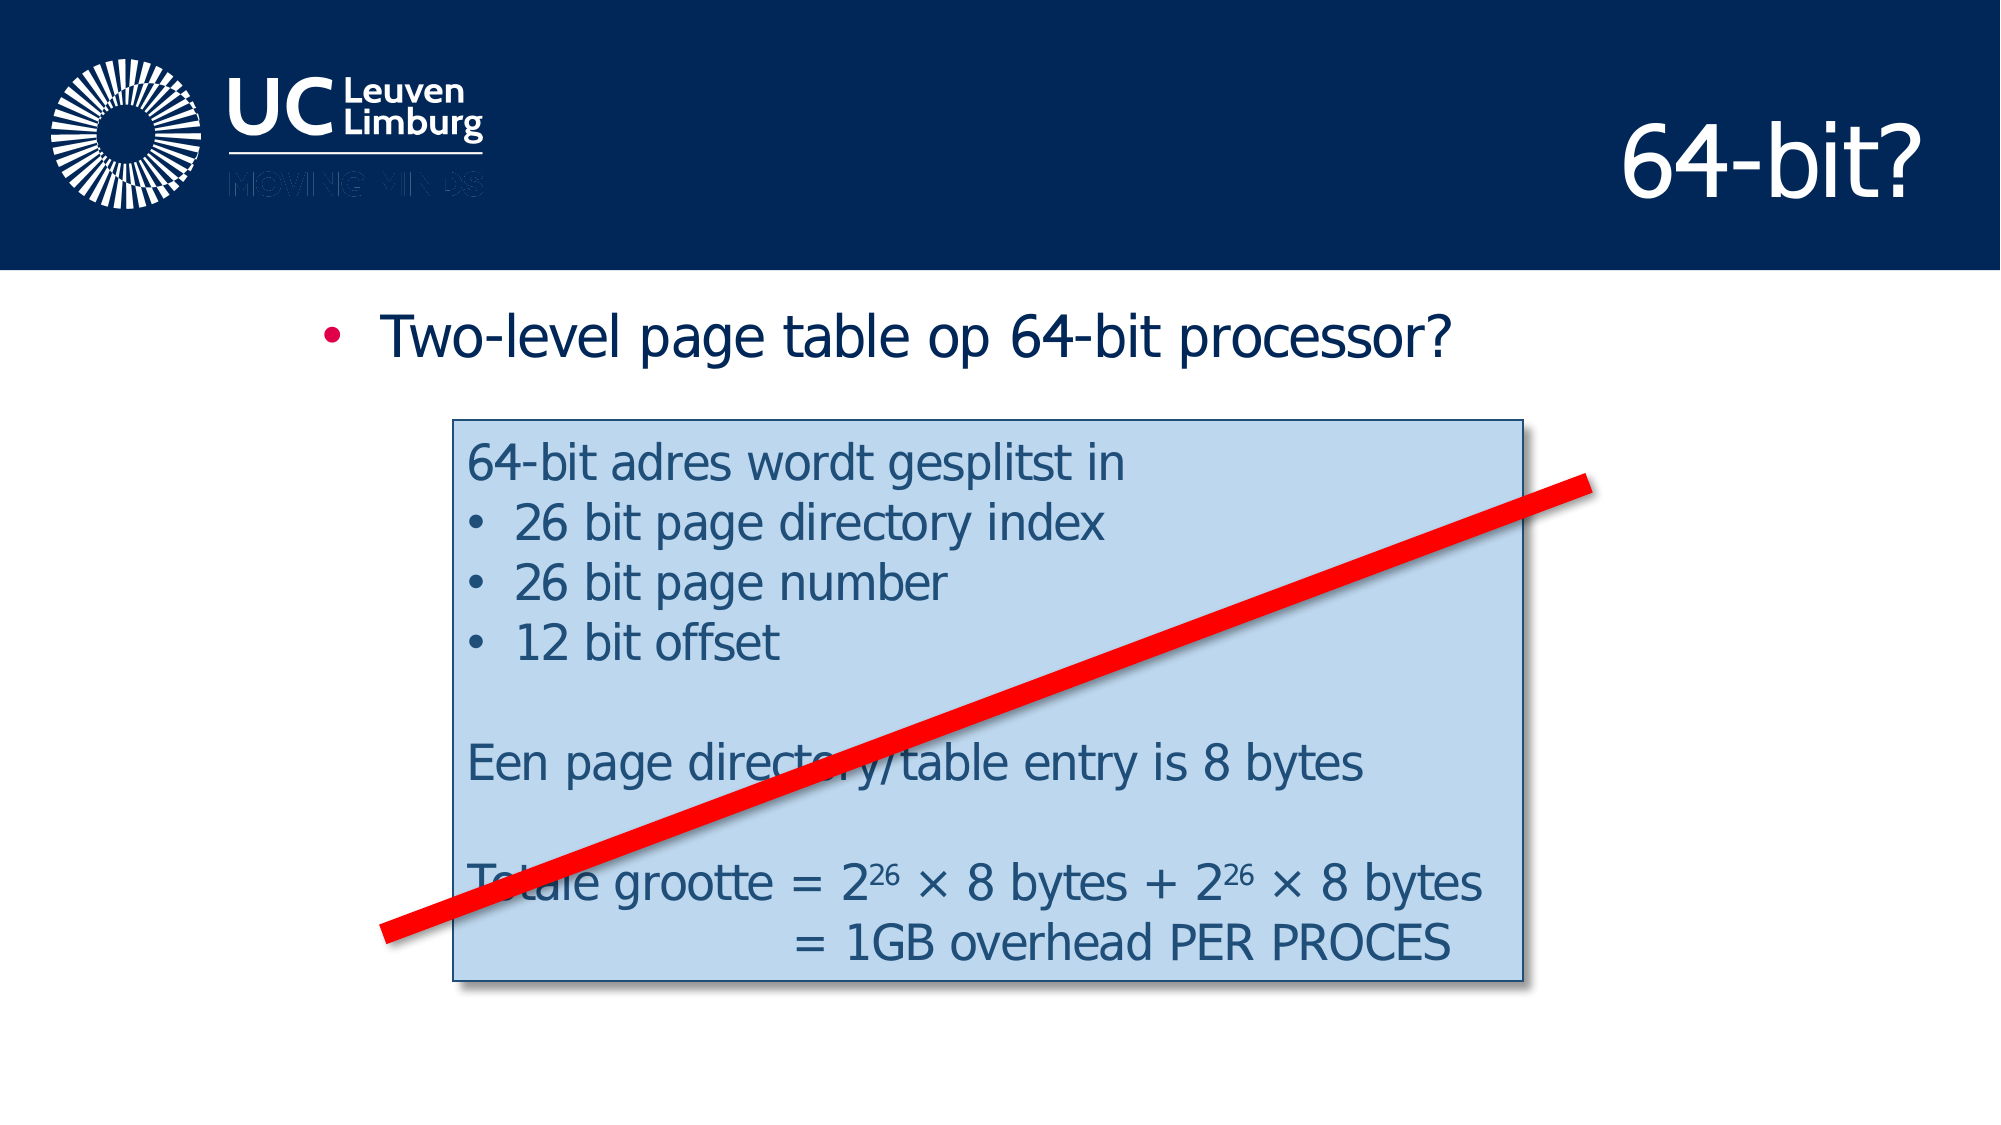

# 64-bit?
Two-level page table op 64-bit processor?
64-bit adres wordt gesplitst in
26 bit page directory index
26 bit page number
12 bit offset

Een page directory/table entry is 8 bytes

Totale grootte = 226 × 8 bytes + 226 × 8 bytes
                     = 1GB overhead PER PROCES